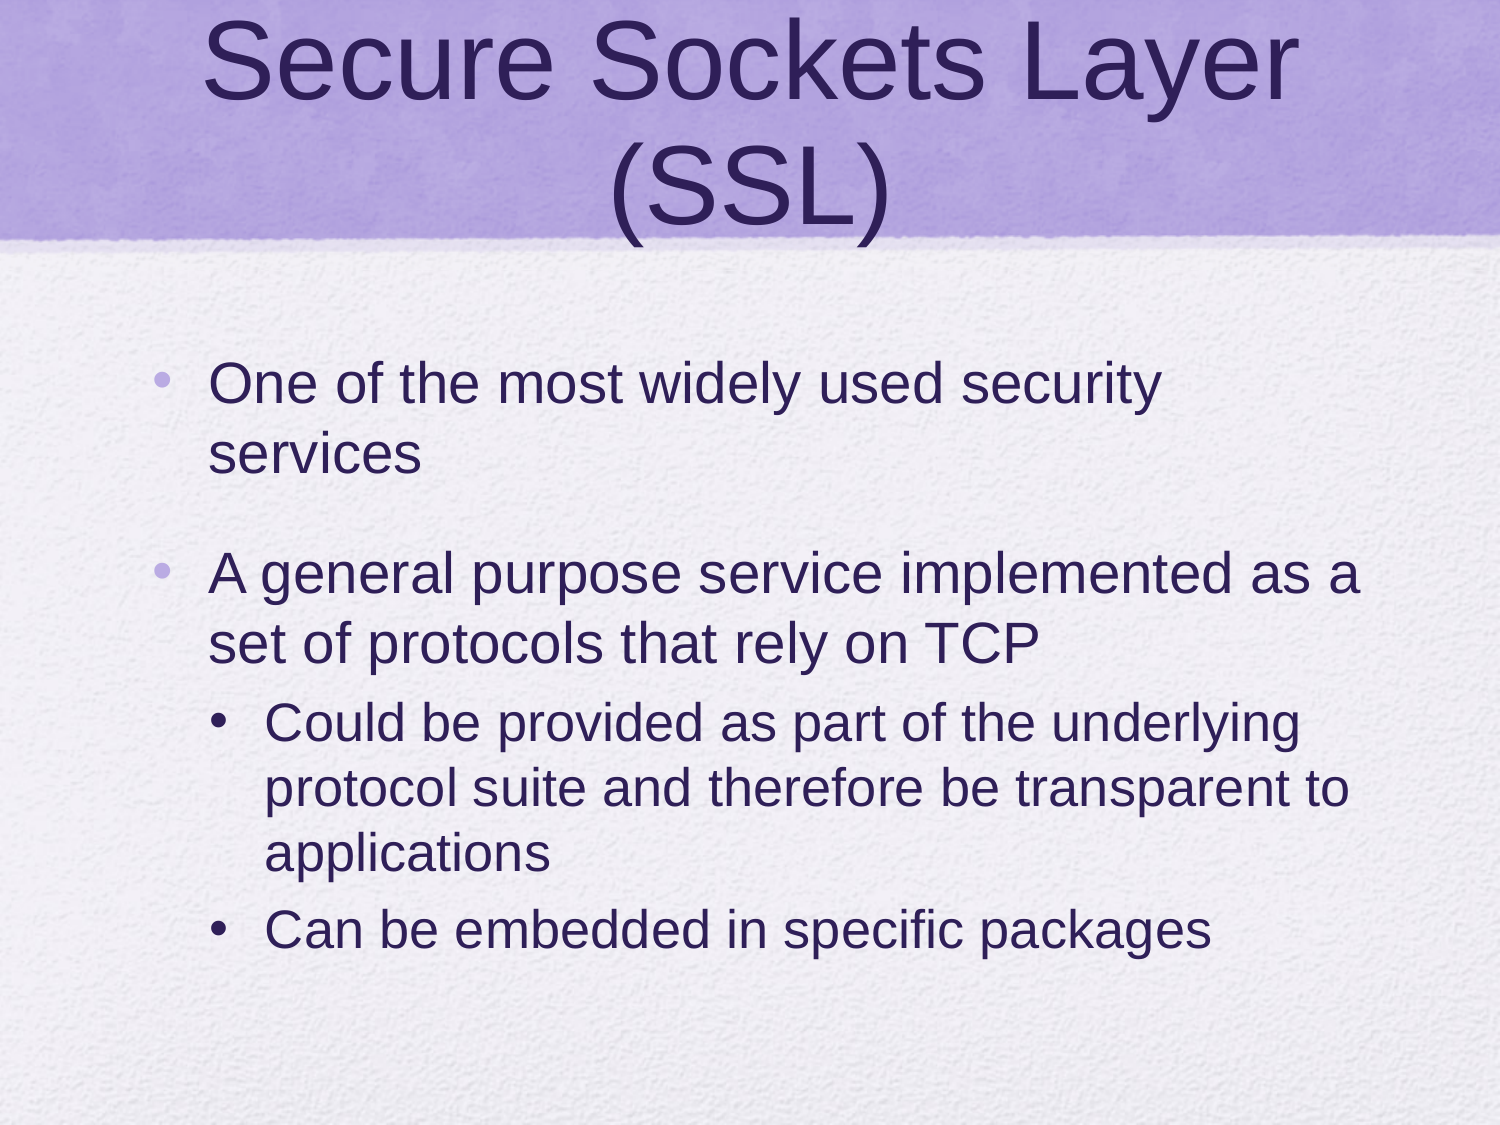

# Secure Sockets Layer (SSL)
One of the most widely used security services
A general purpose service implemented as a set of protocols that rely on TCP
Could be provided as part of the underlying protocol suite and therefore be transparent to applications
Can be embedded in specific packages